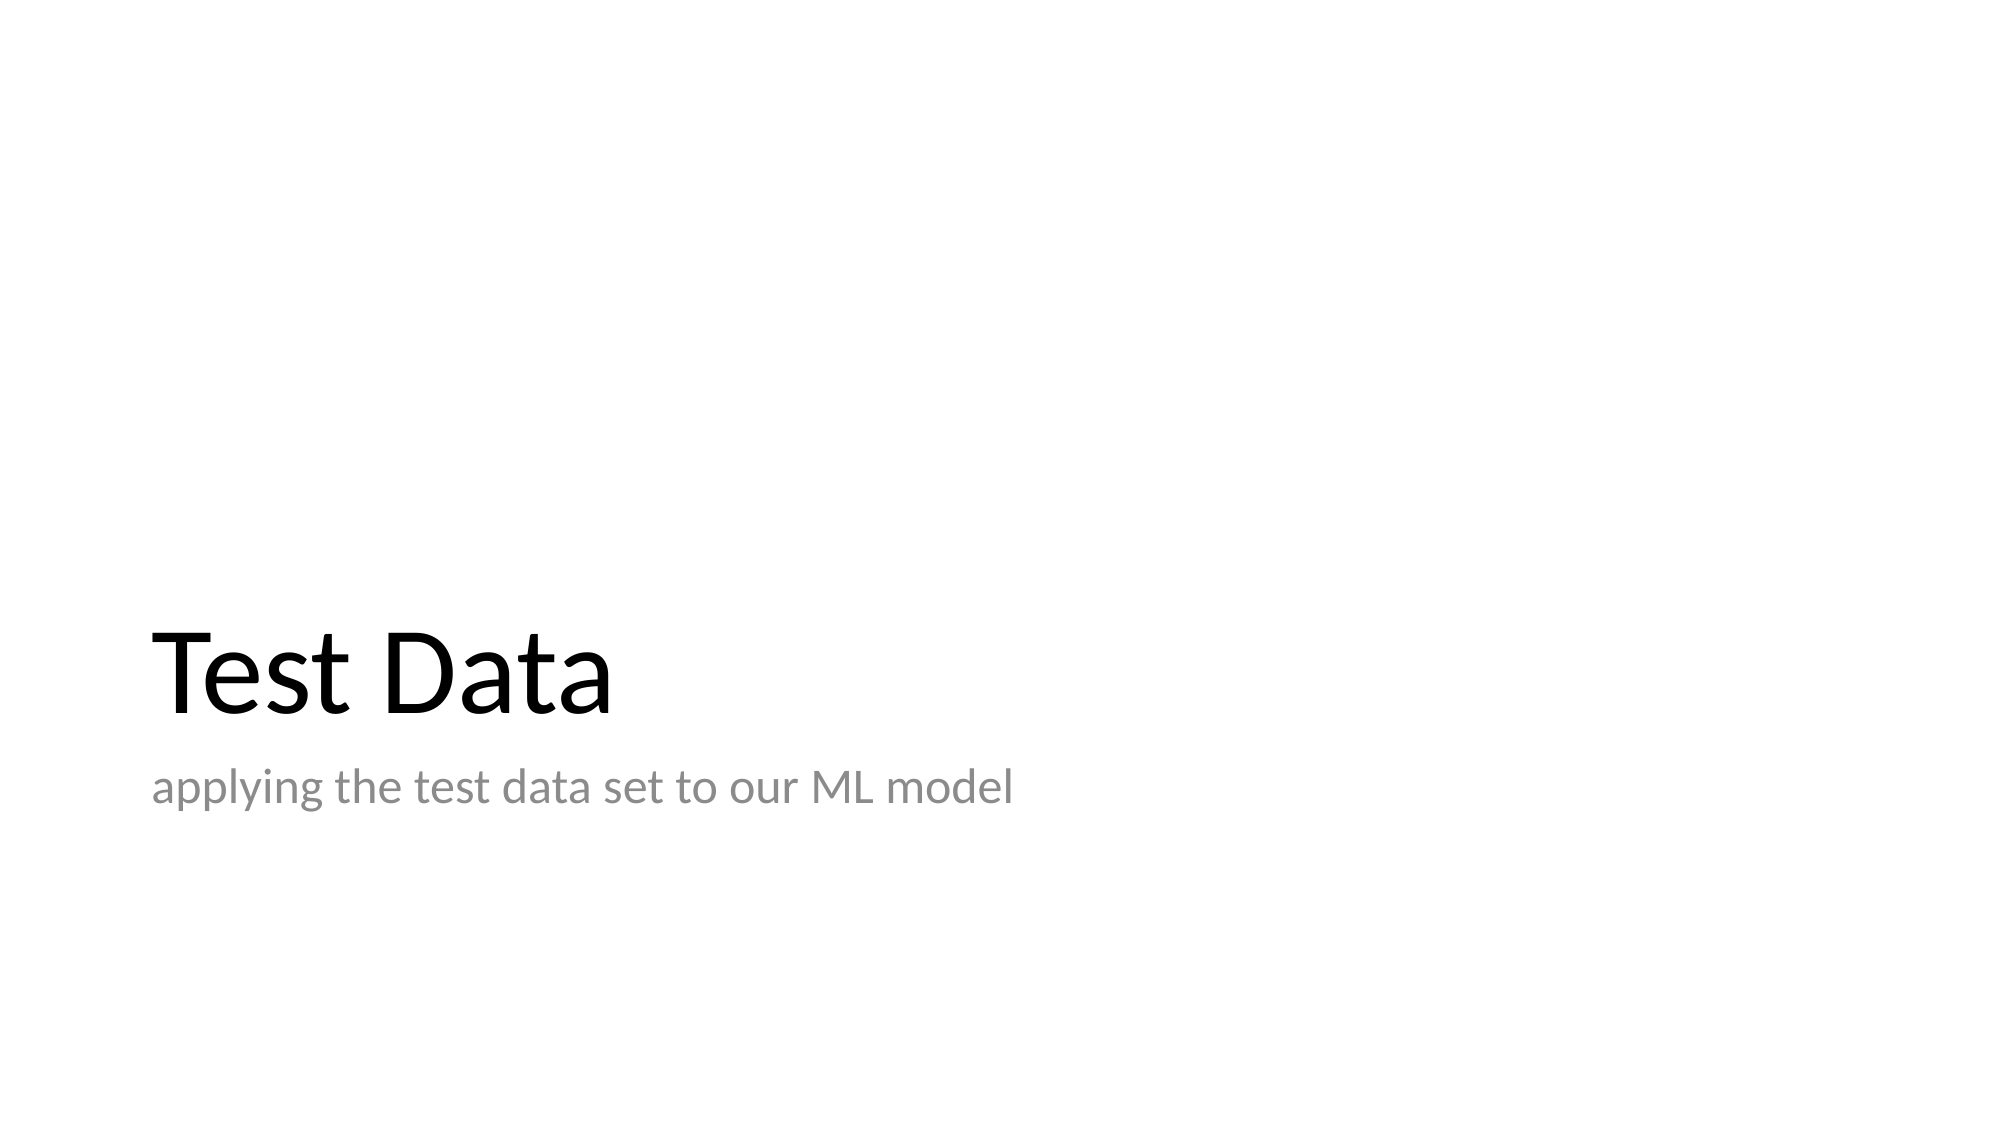

# Test Data
applying the test data set to our ML model